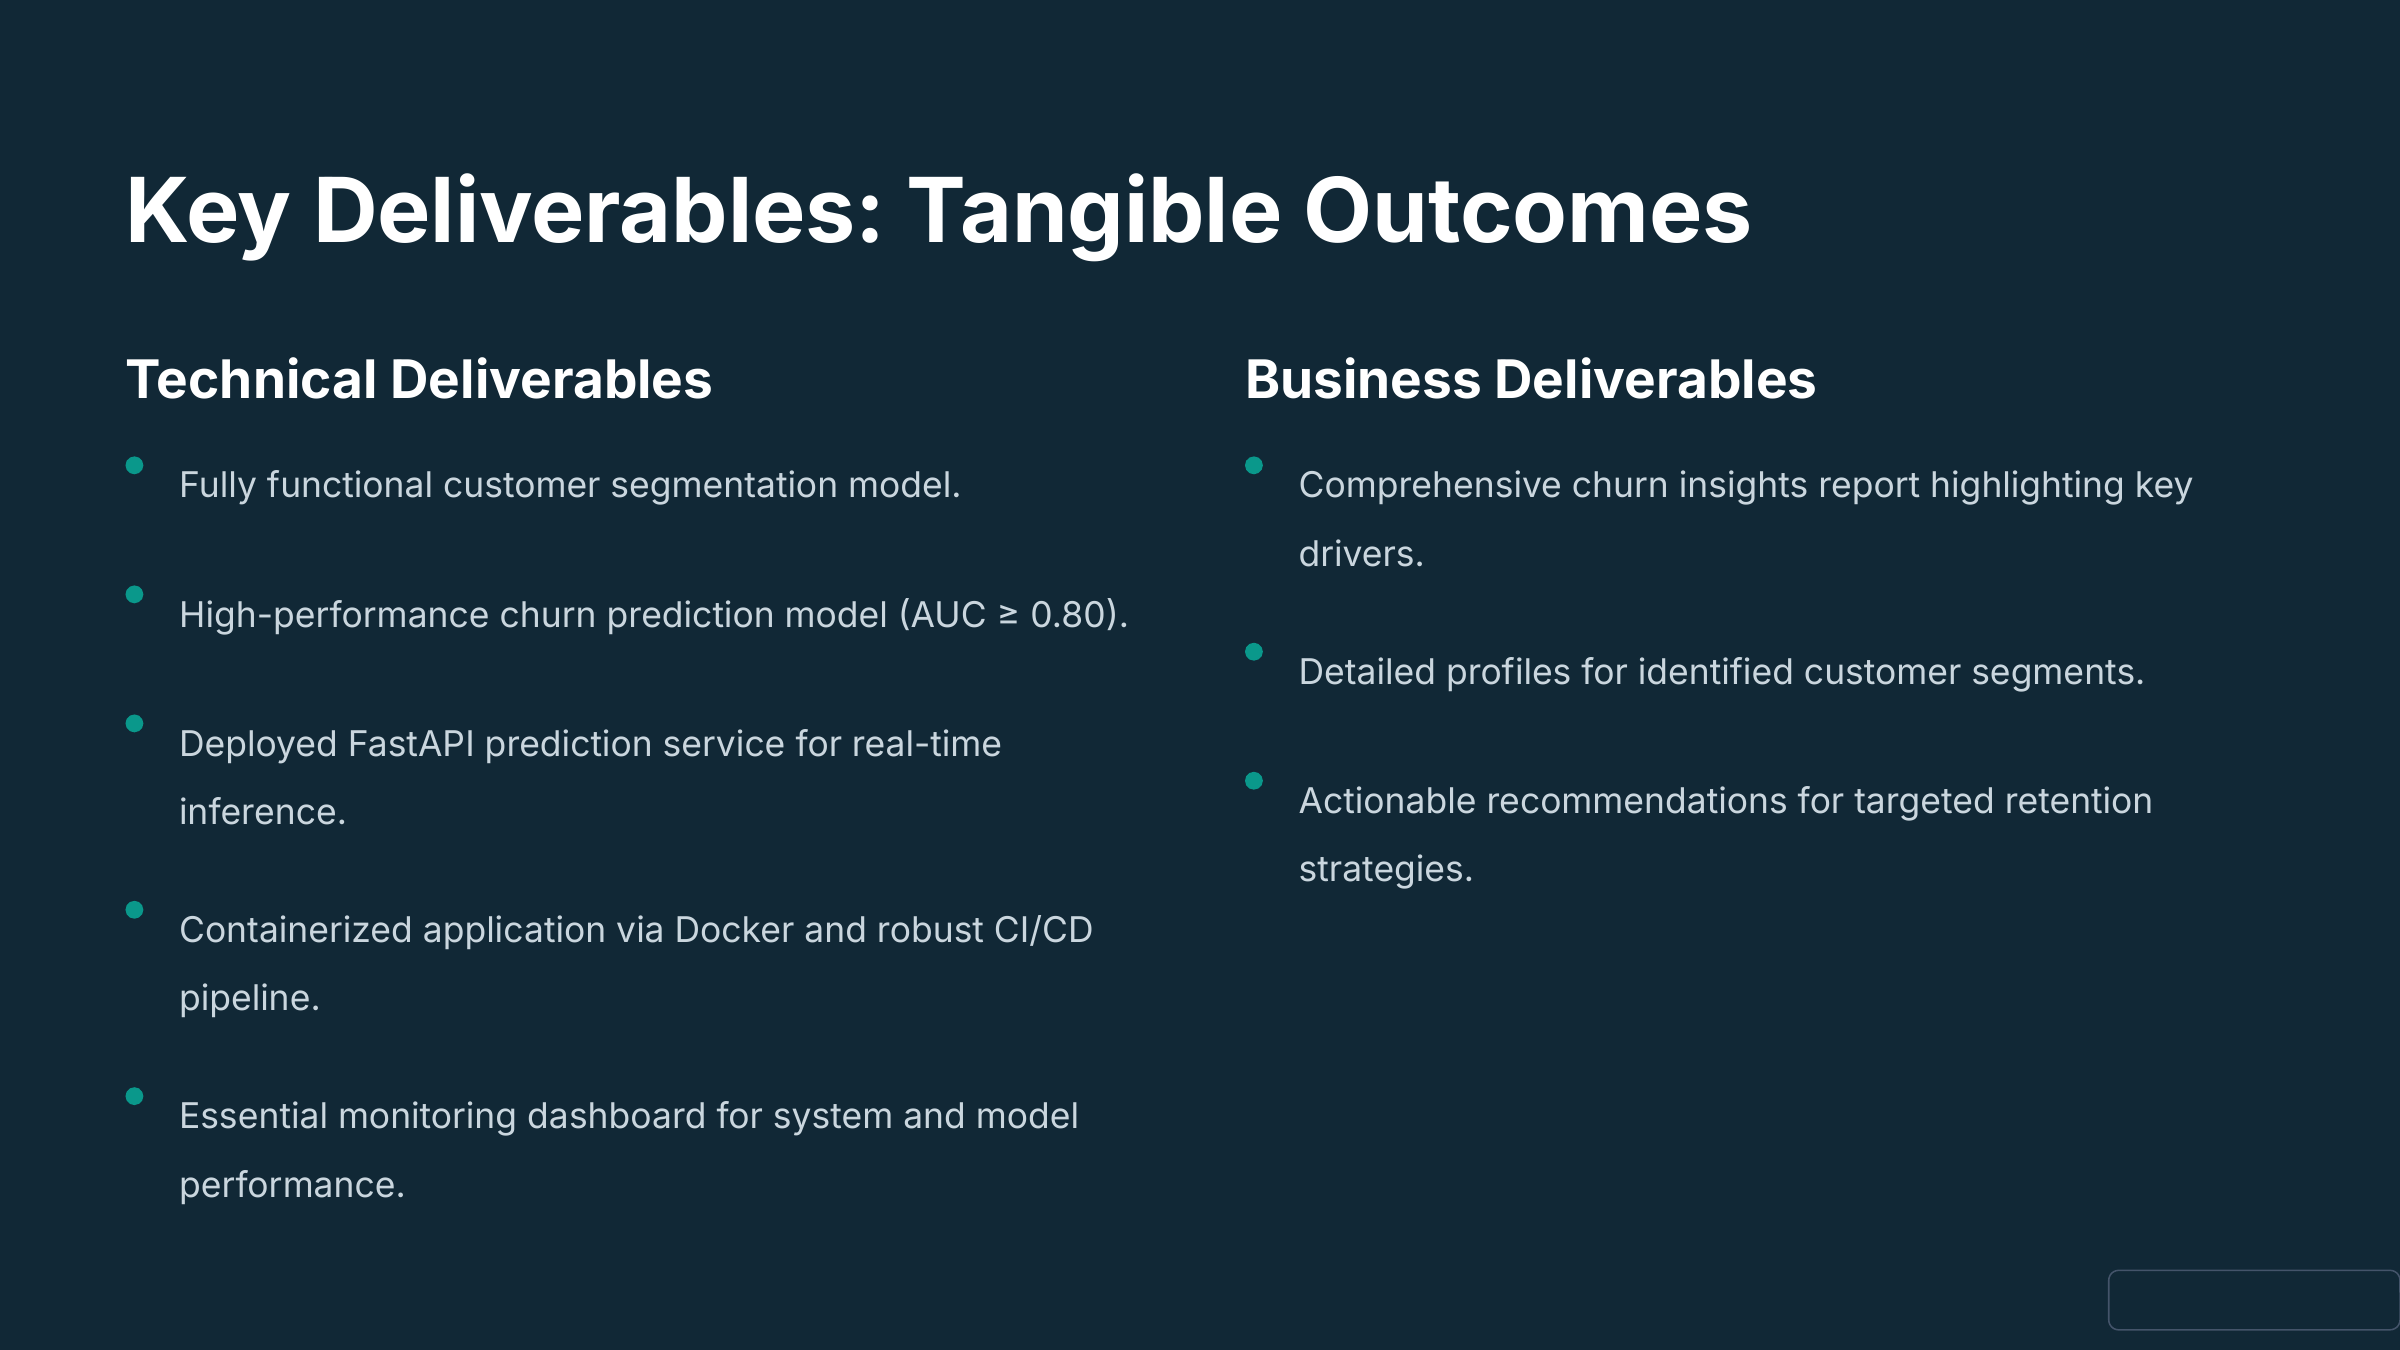

Key Deliverables: Tangible Outcomes
Technical Deliverables
Business Deliverables
Fully functional customer segmentation model.
Comprehensive churn insights report highlighting key drivers.

High-performance churn prediction model (AUC ≥ 0.80).

Detailed profiles for identified customer segments.

Deployed FastAPI prediction service for real-time inference.

Actionable recommendations for targeted retention strategies.

Containerized application via Docker and robust CI/CD pipeline.

Essential monitoring dashboard for system and model performance.